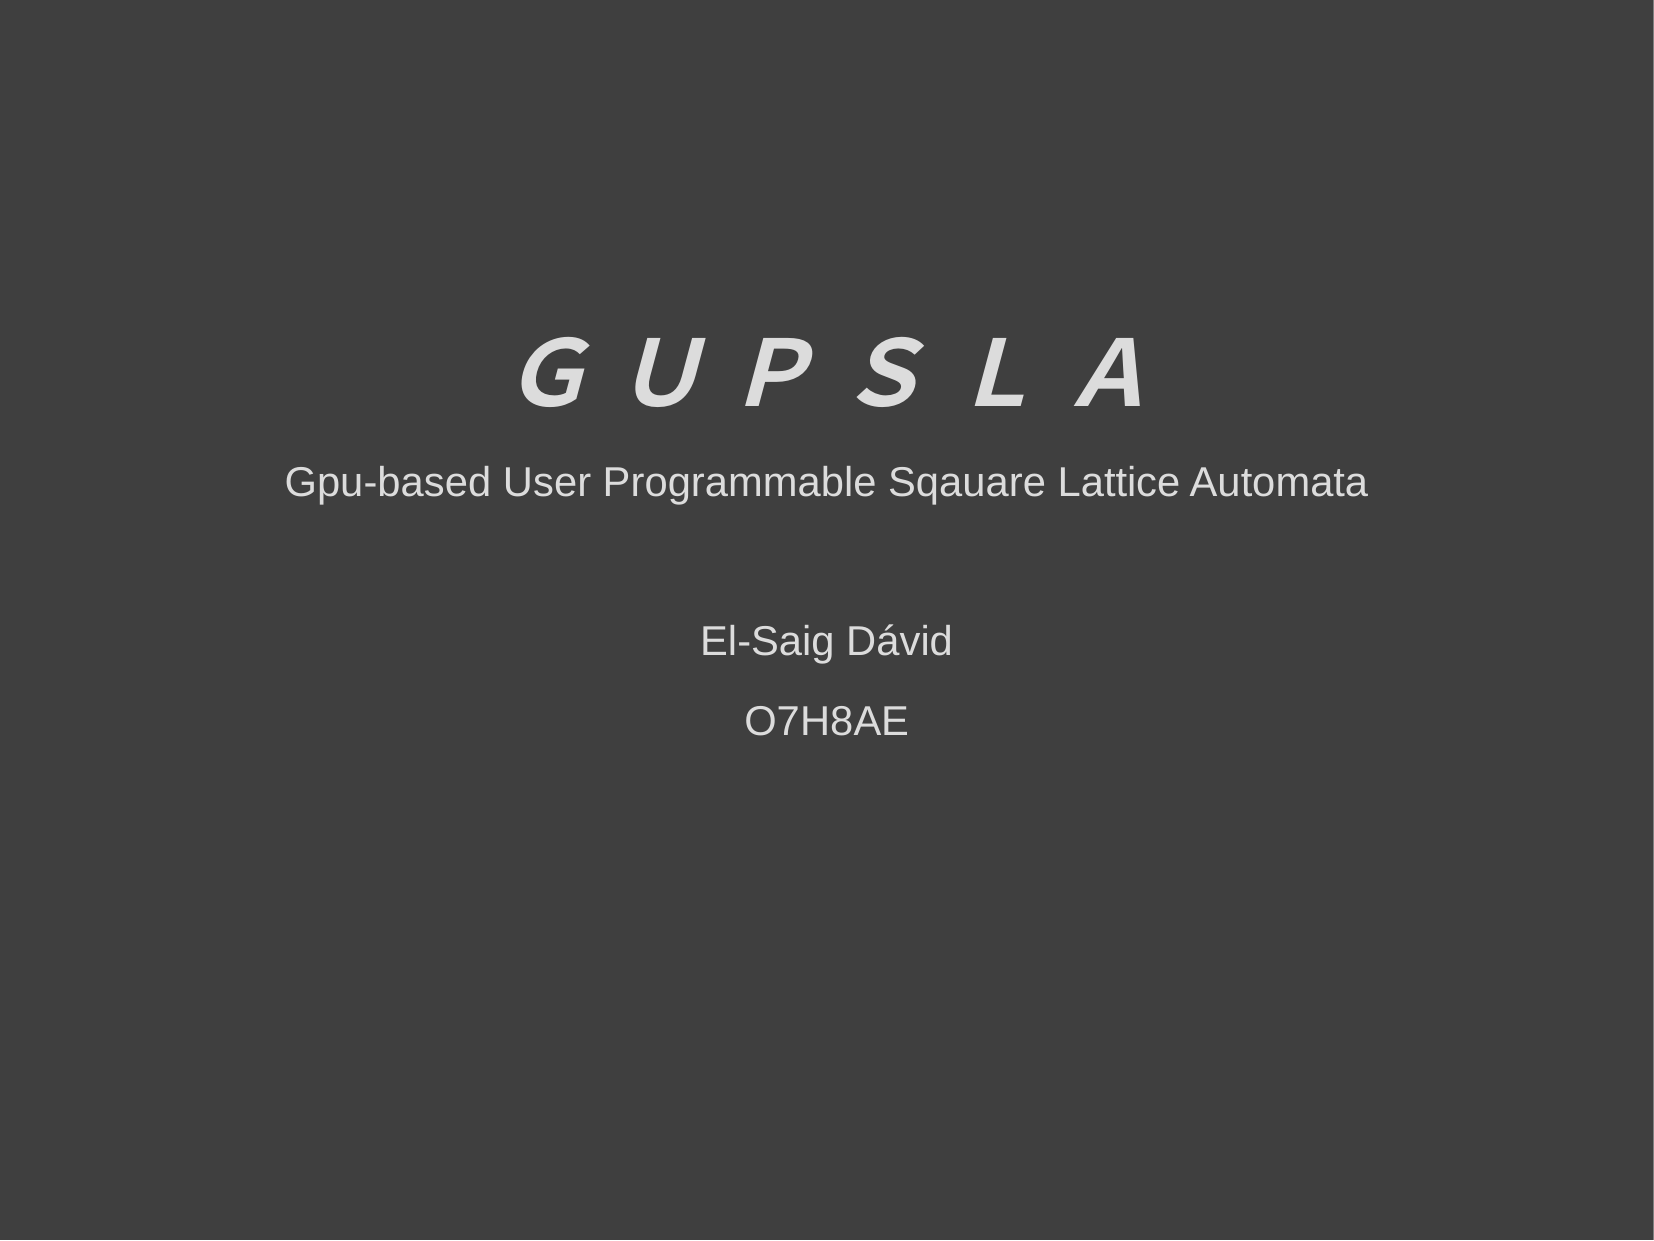

Ｇ Ｕ Ｐ Ｓ Ｌ Ａ
Gpu-based User Programmable Sqauare Lattice Automata

El-Saig Dávid
O7H8AE